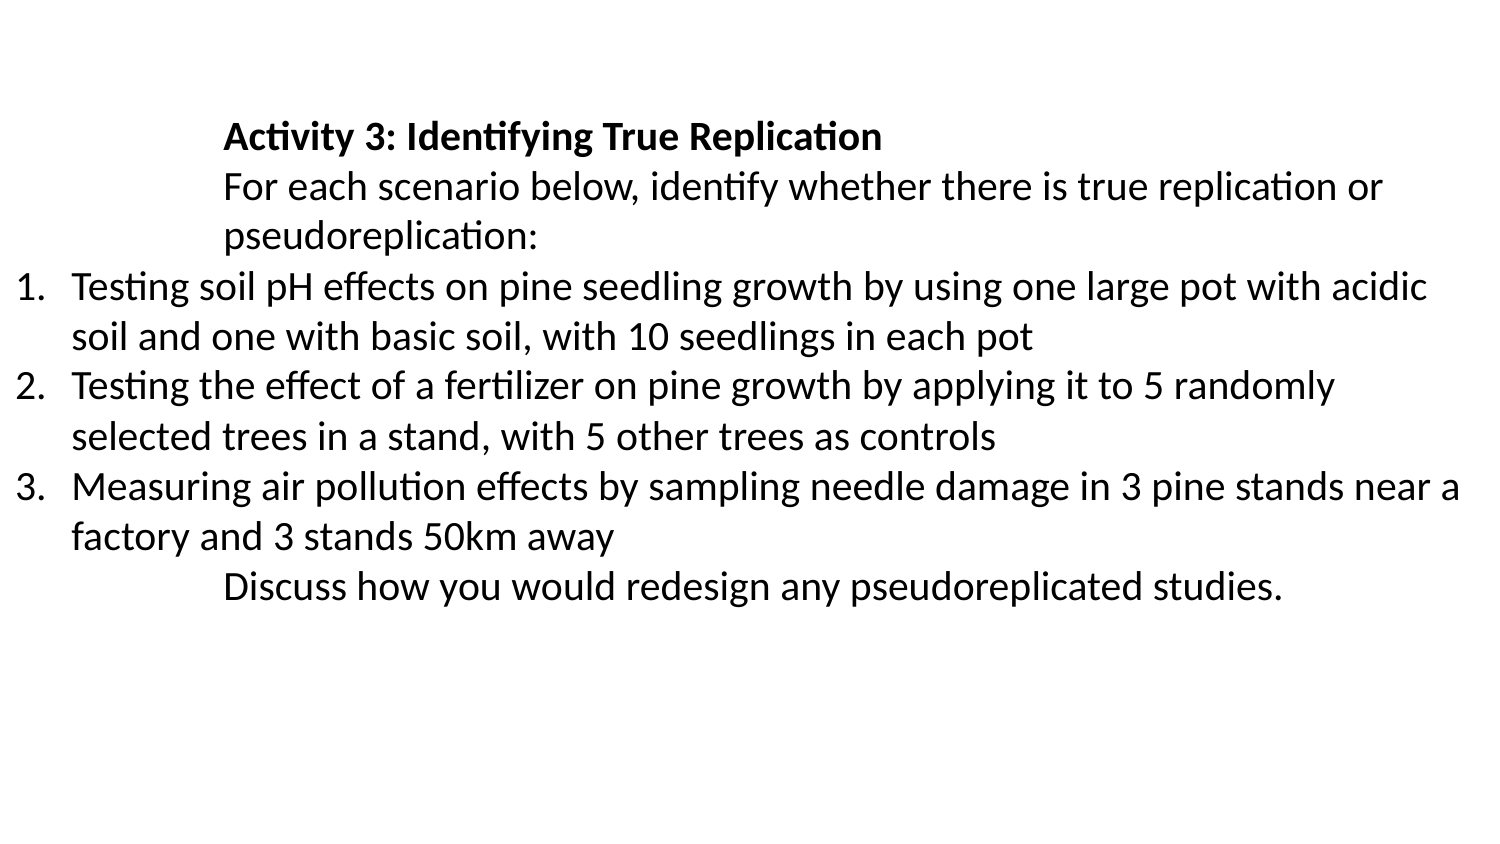

Activity 3: Identifying True Replication
For each scenario below, identify whether there is true replication or pseudoreplication:
Testing soil pH effects on pine seedling growth by using one large pot with acidic soil and one with basic soil, with 10 seedlings in each pot
Testing the effect of a fertilizer on pine growth by applying it to 5 randomly selected trees in a stand, with 5 other trees as controls
Measuring air pollution effects by sampling needle damage in 3 pine stands near a factory and 3 stands 50km away
Discuss how you would redesign any pseudoreplicated studies.